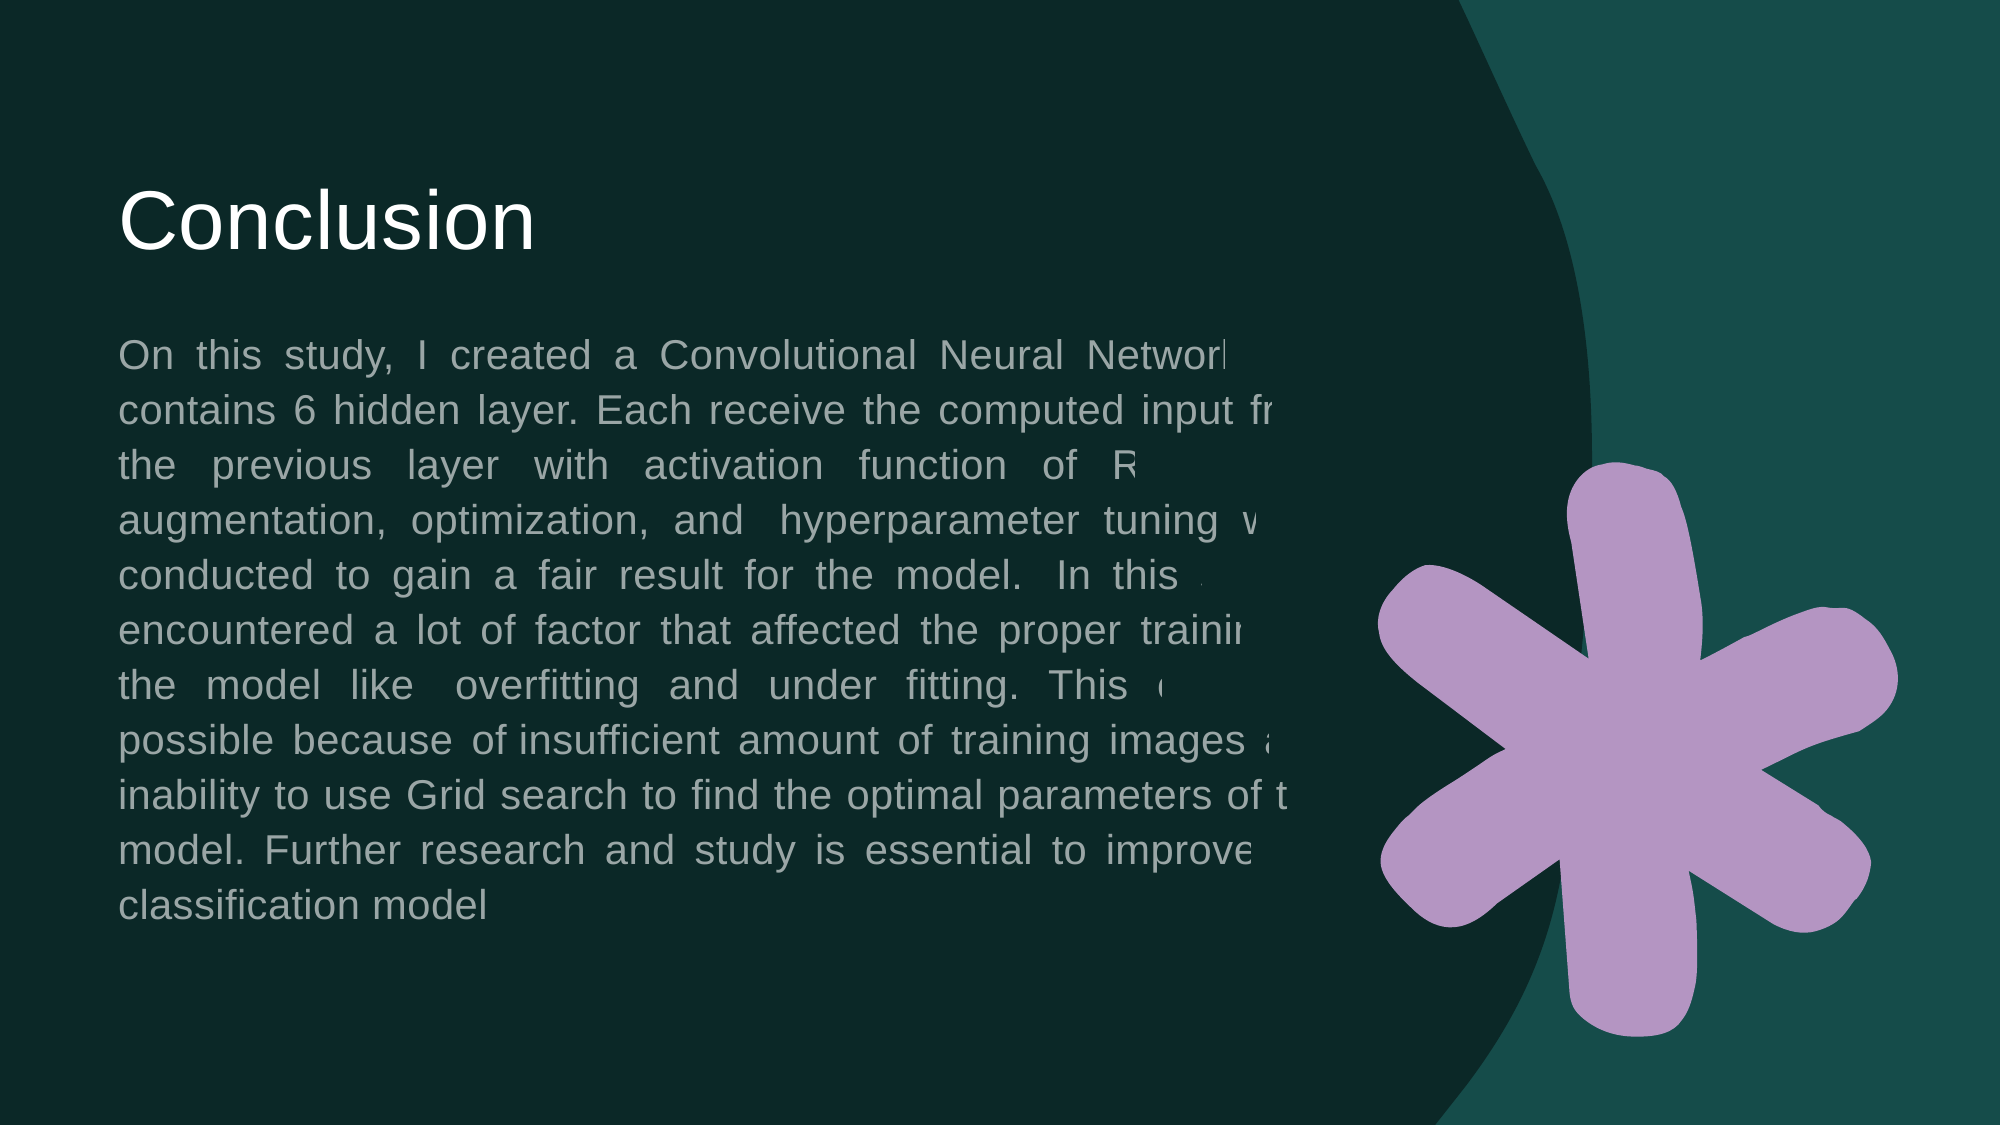

# Conclusion
On this study, I created a Convolutional Neural Network that contains 6 hidden layer. Each receive the computed input from the previous layer with activation function of Relu. Data augmentation, optimization, and  hyperparameter tuning were conducted to gain a fair result for the model.  In this study I encountered a lot of factor that affected the proper training of the model like  overfitting and under fitting. This could be possible because of insufficient amount of training images and inability to use Grid search to find the optimal parameters of the model. Further research and study is essential to improve the classification model.